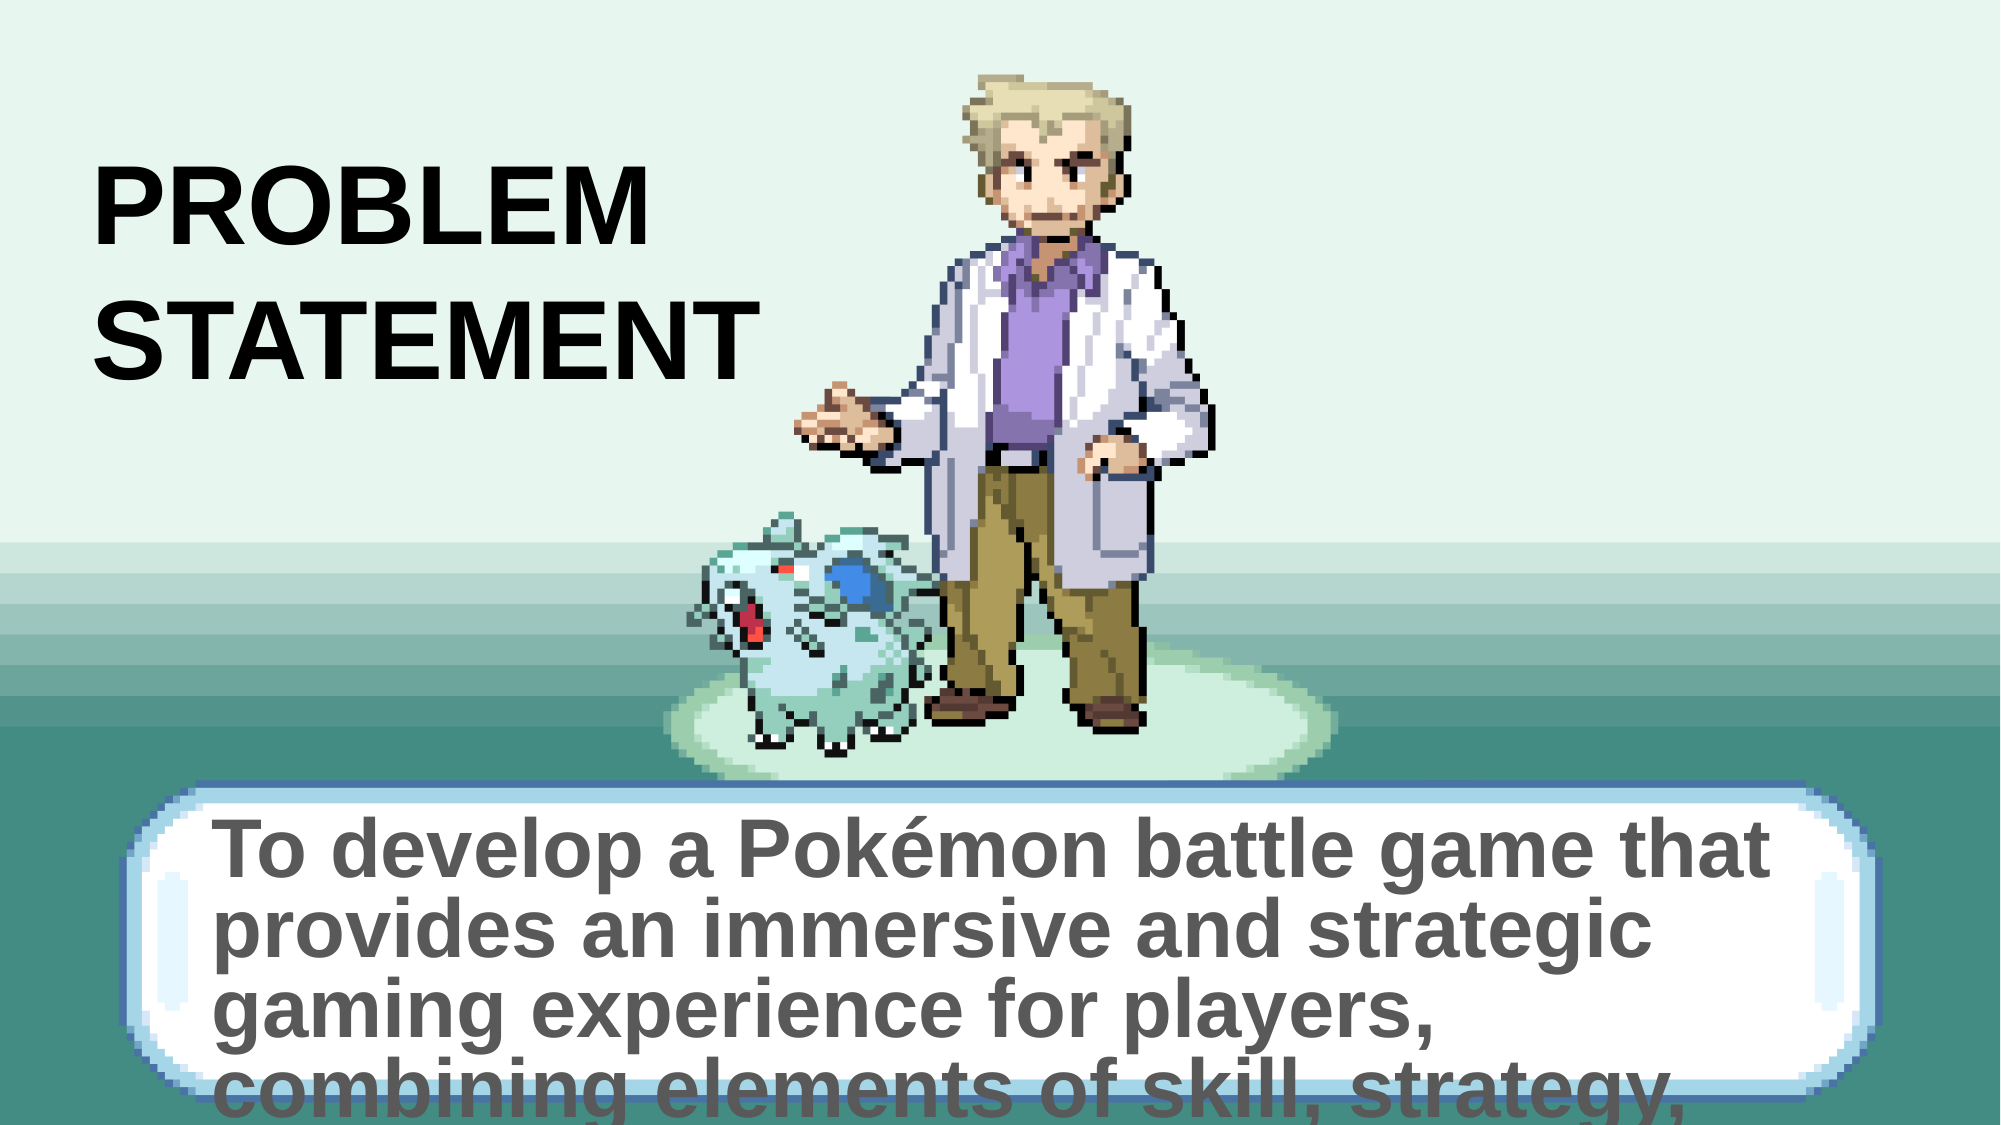

PROBLEM  STATEMENT
To develop a Pokémon battle game that provides an immersive and strategic gaming experience for players, combining elements of skill, strategy, and creativity.